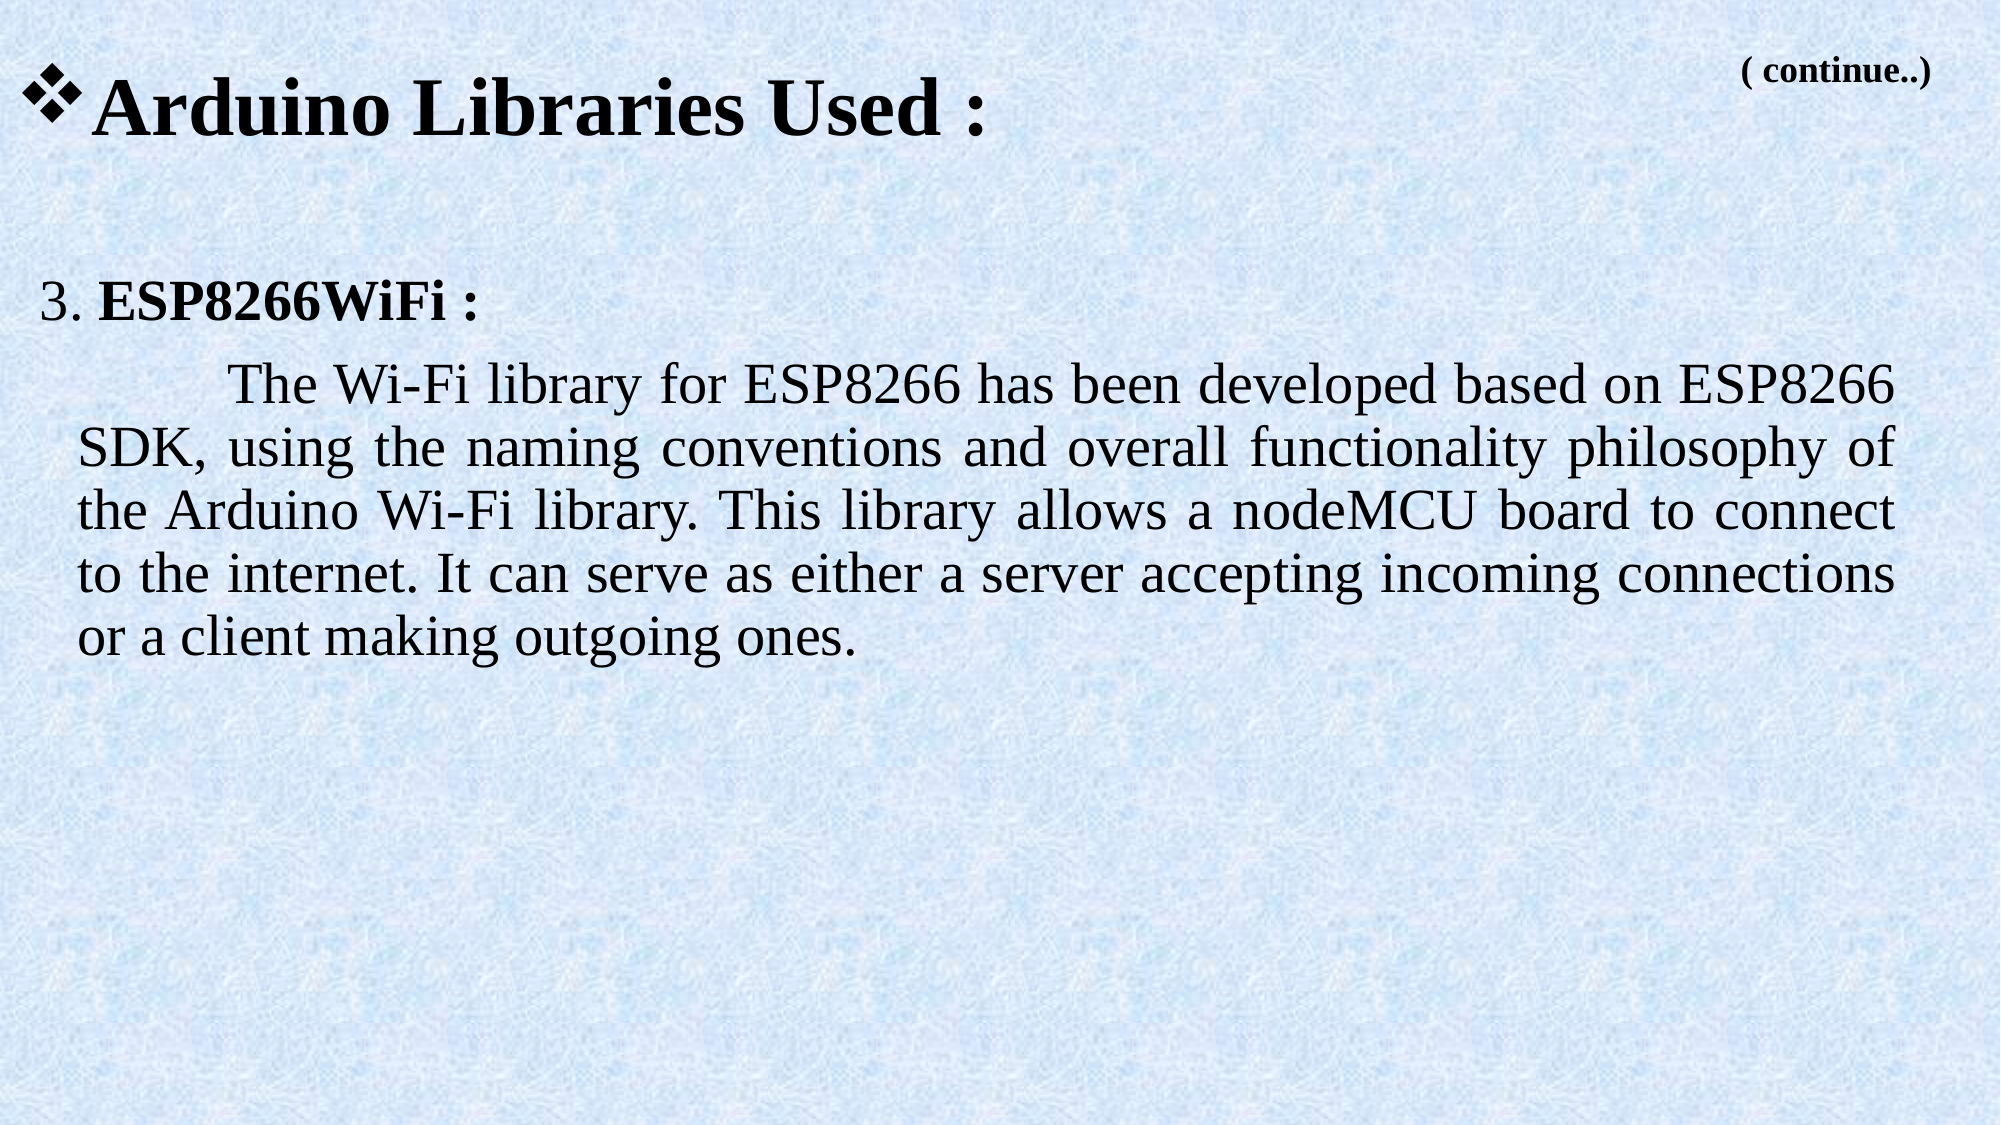

# Arduino Libraries Used :
( continue..)
3. ESP8266WiFi :
		The Wi-Fi library for ESP8266 has been developed based on ESP8266 SDK, using the naming conventions and overall functionality philosophy of the Arduino Wi-Fi library. This library allows a nodeMCU board to connect to the internet. It can serve as either a server accepting incoming connections or a client making outgoing ones.